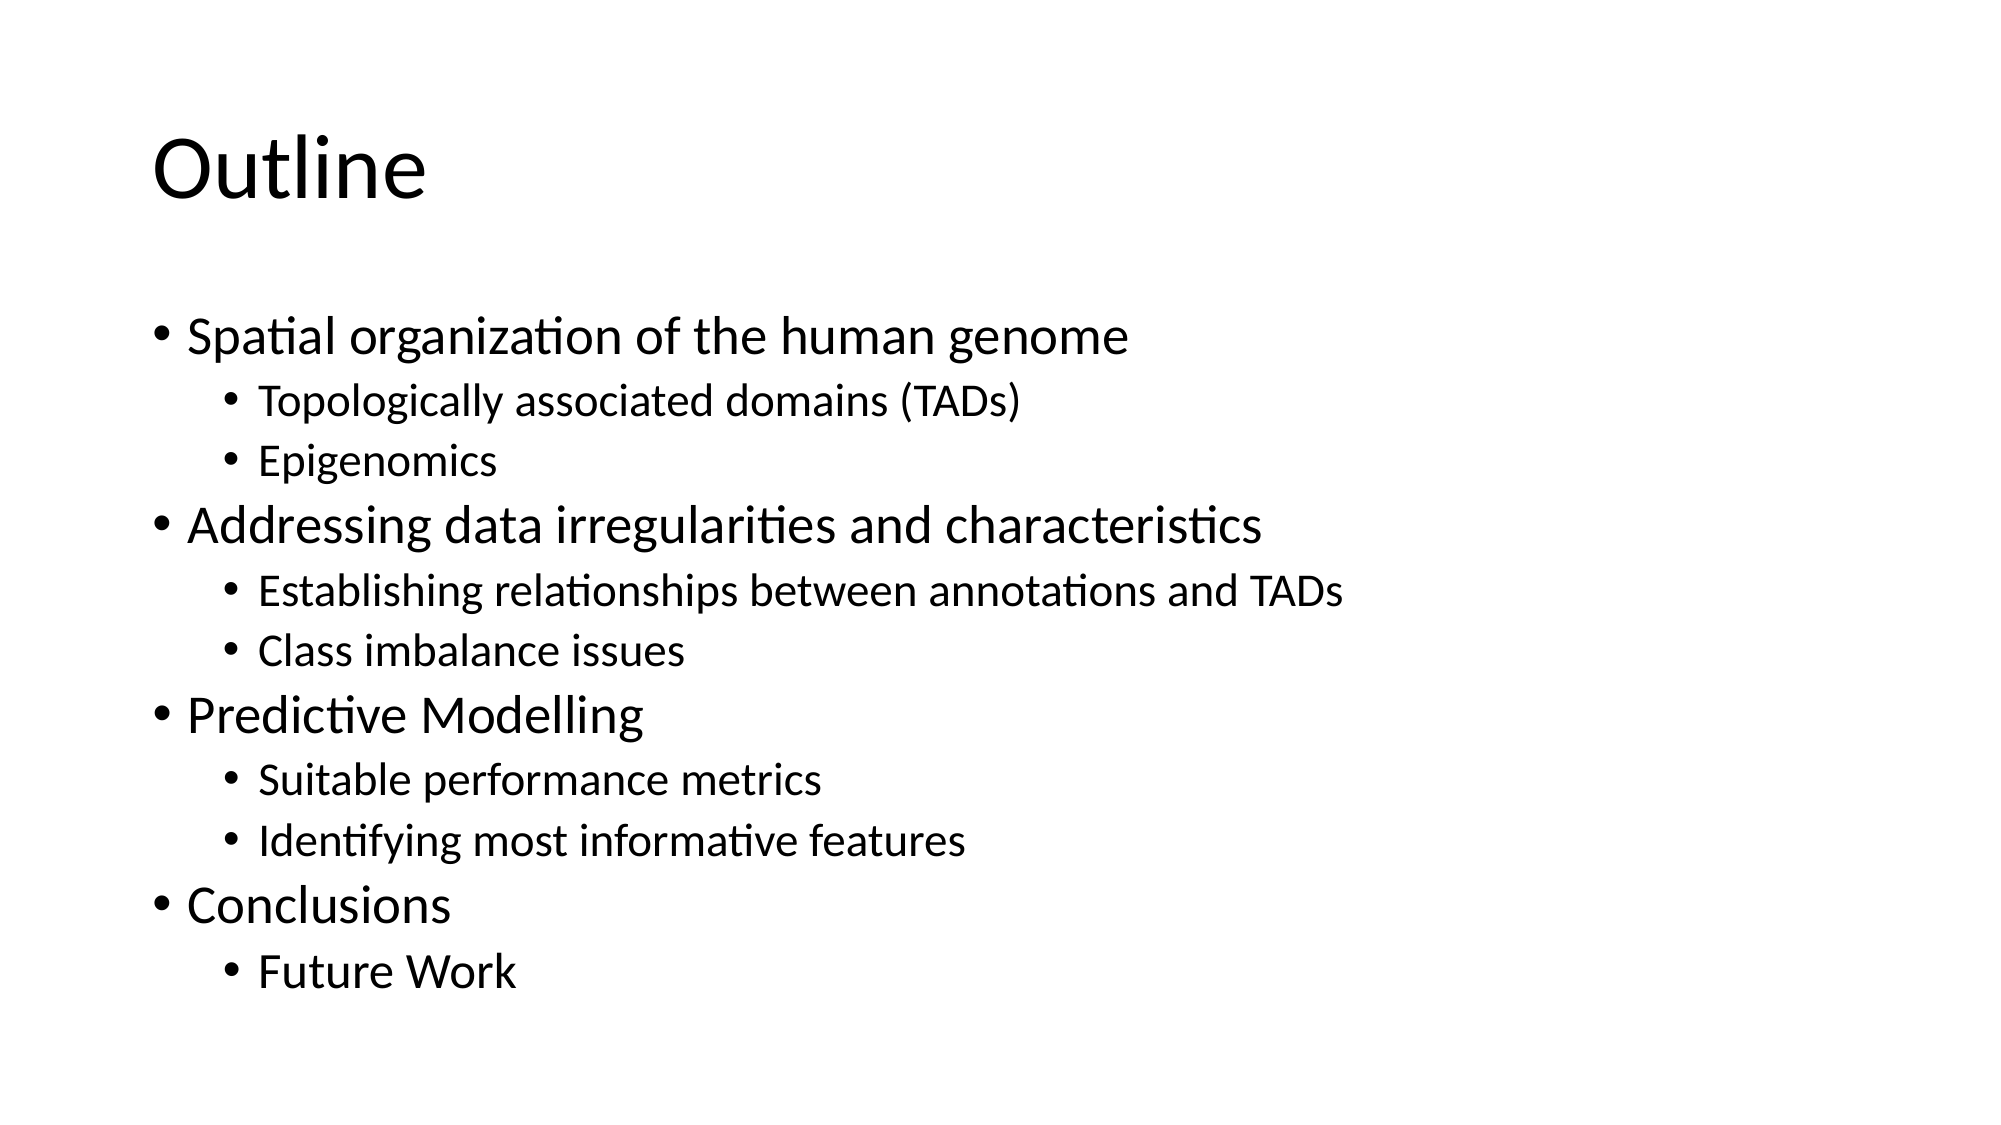

# Outline
Spatial organization of the human genome
Topologically associated domains (TADs)
Epigenomics
Addressing data irregularities and characteristics
Establishing relationships between annotations and TADs
Class imbalance issues
Predictive Modelling
Suitable performance metrics
Identifying most informative features
Conclusions
Future Work